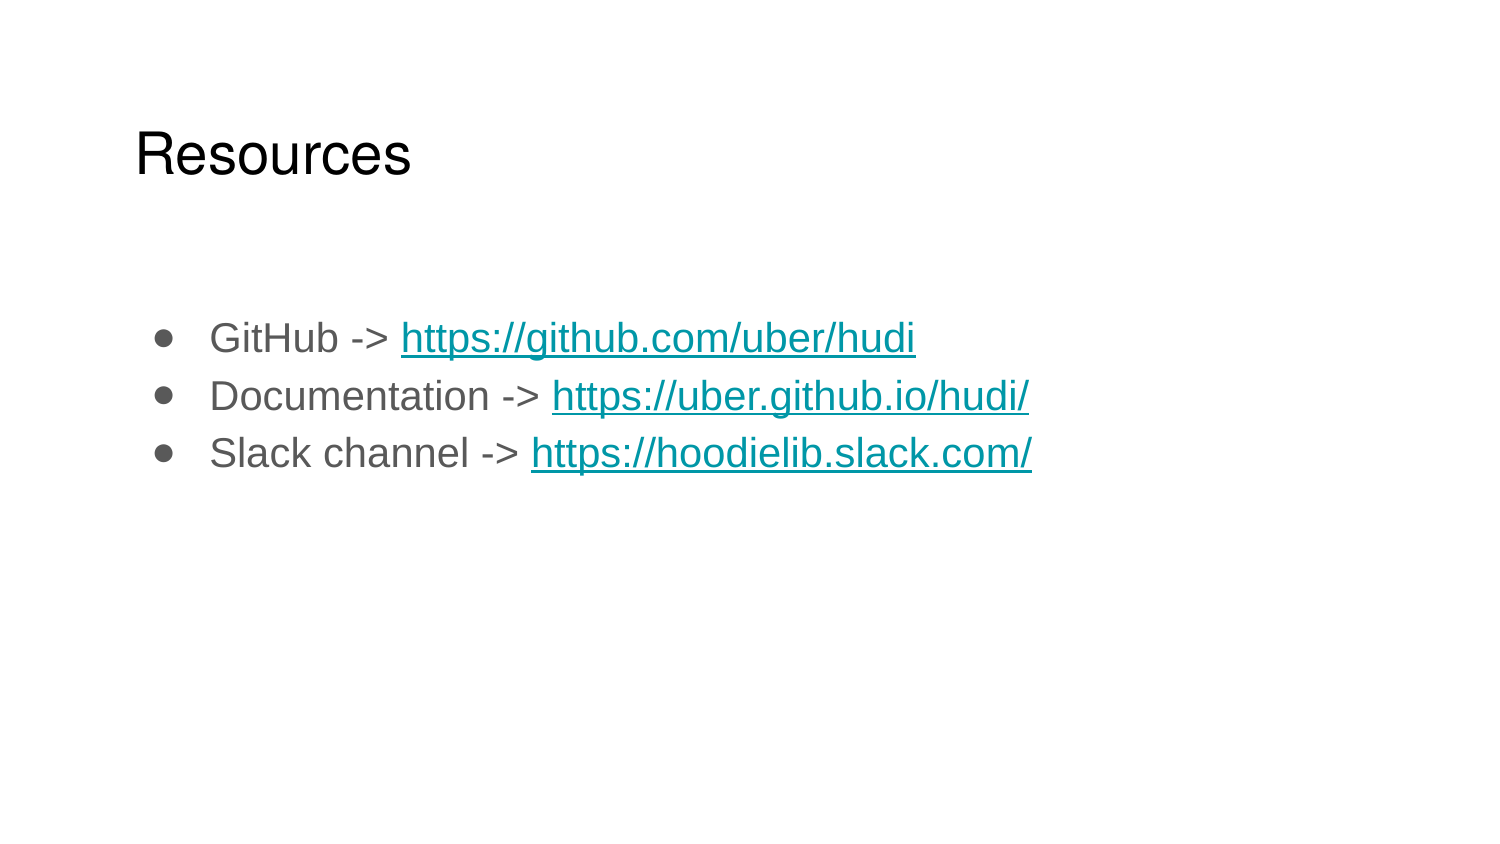

Resources
GitHub -> https://github.com/uber/hudi
Documentation -> https://uber.github.io/hudi/
Slack channel -> https://hoodielib.slack.com/